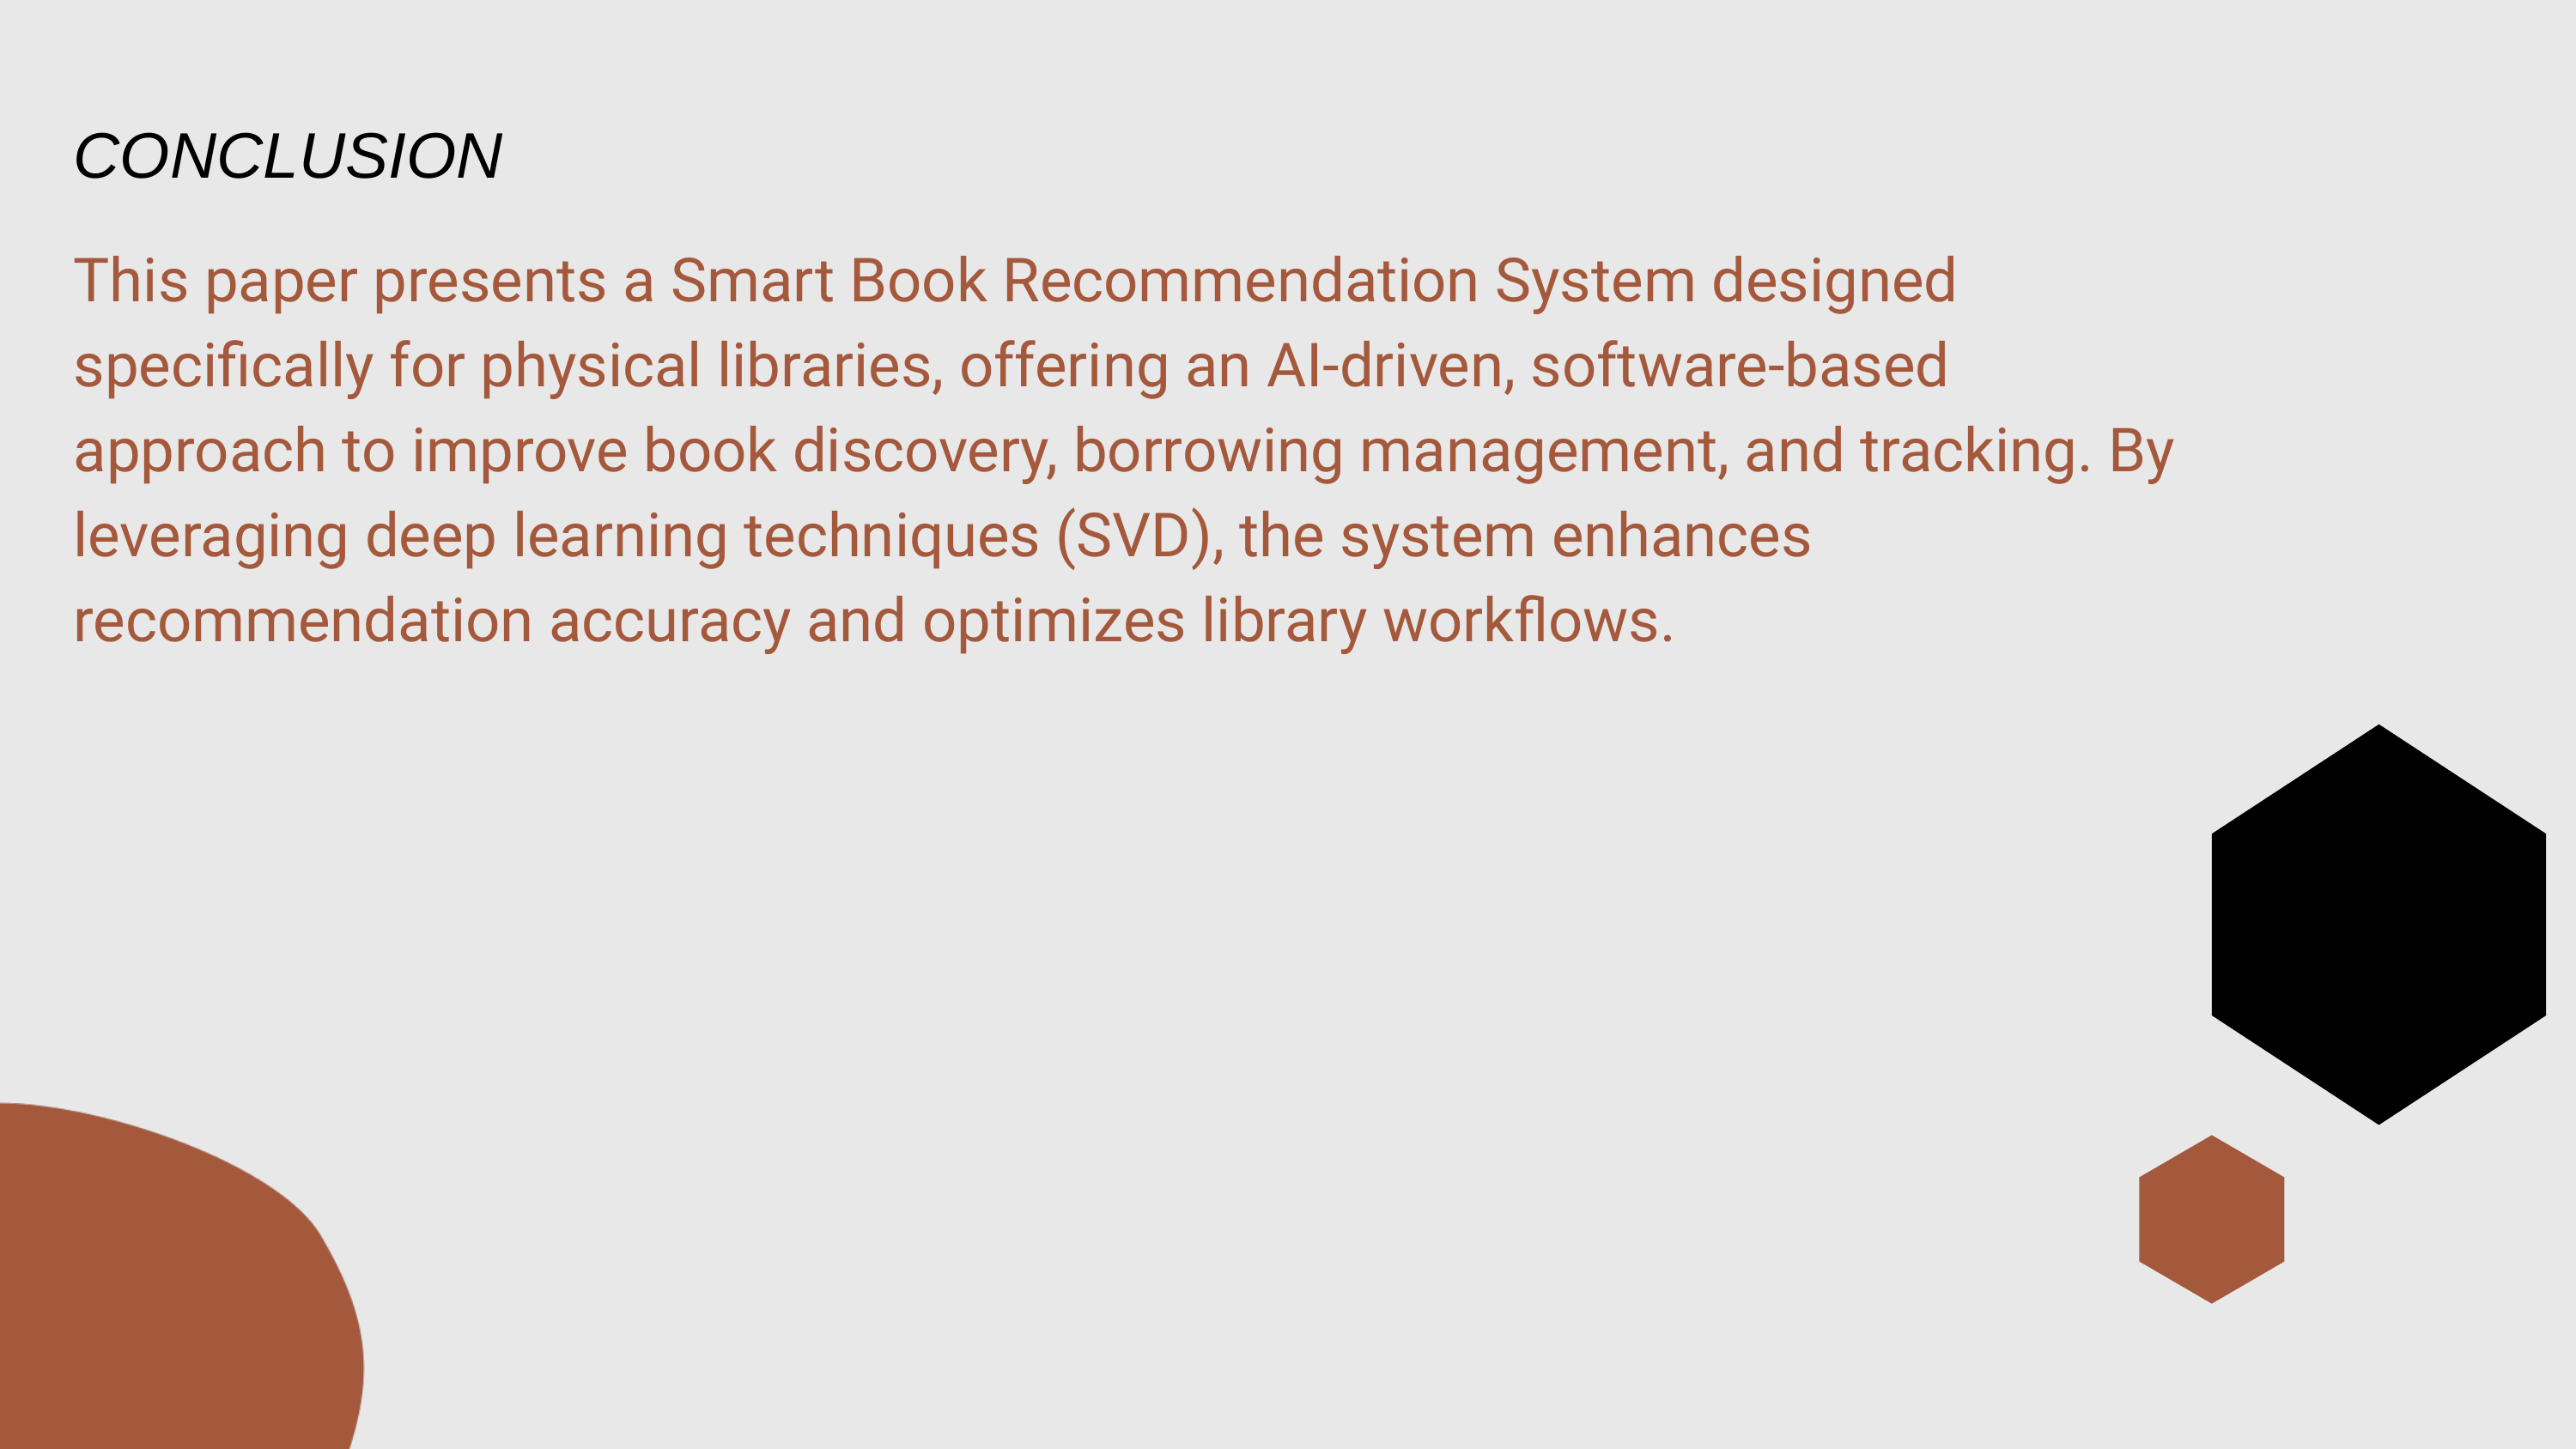

CONCLUSION
This paper presents a Smart Book Recommendation System designed specifically for physical libraries, offering an AI-driven, software-based approach to improve book discovery, borrowing management, and tracking. By leveraging deep learning techniques (SVD), the system enhances recommendation accuracy and optimizes library workflows.